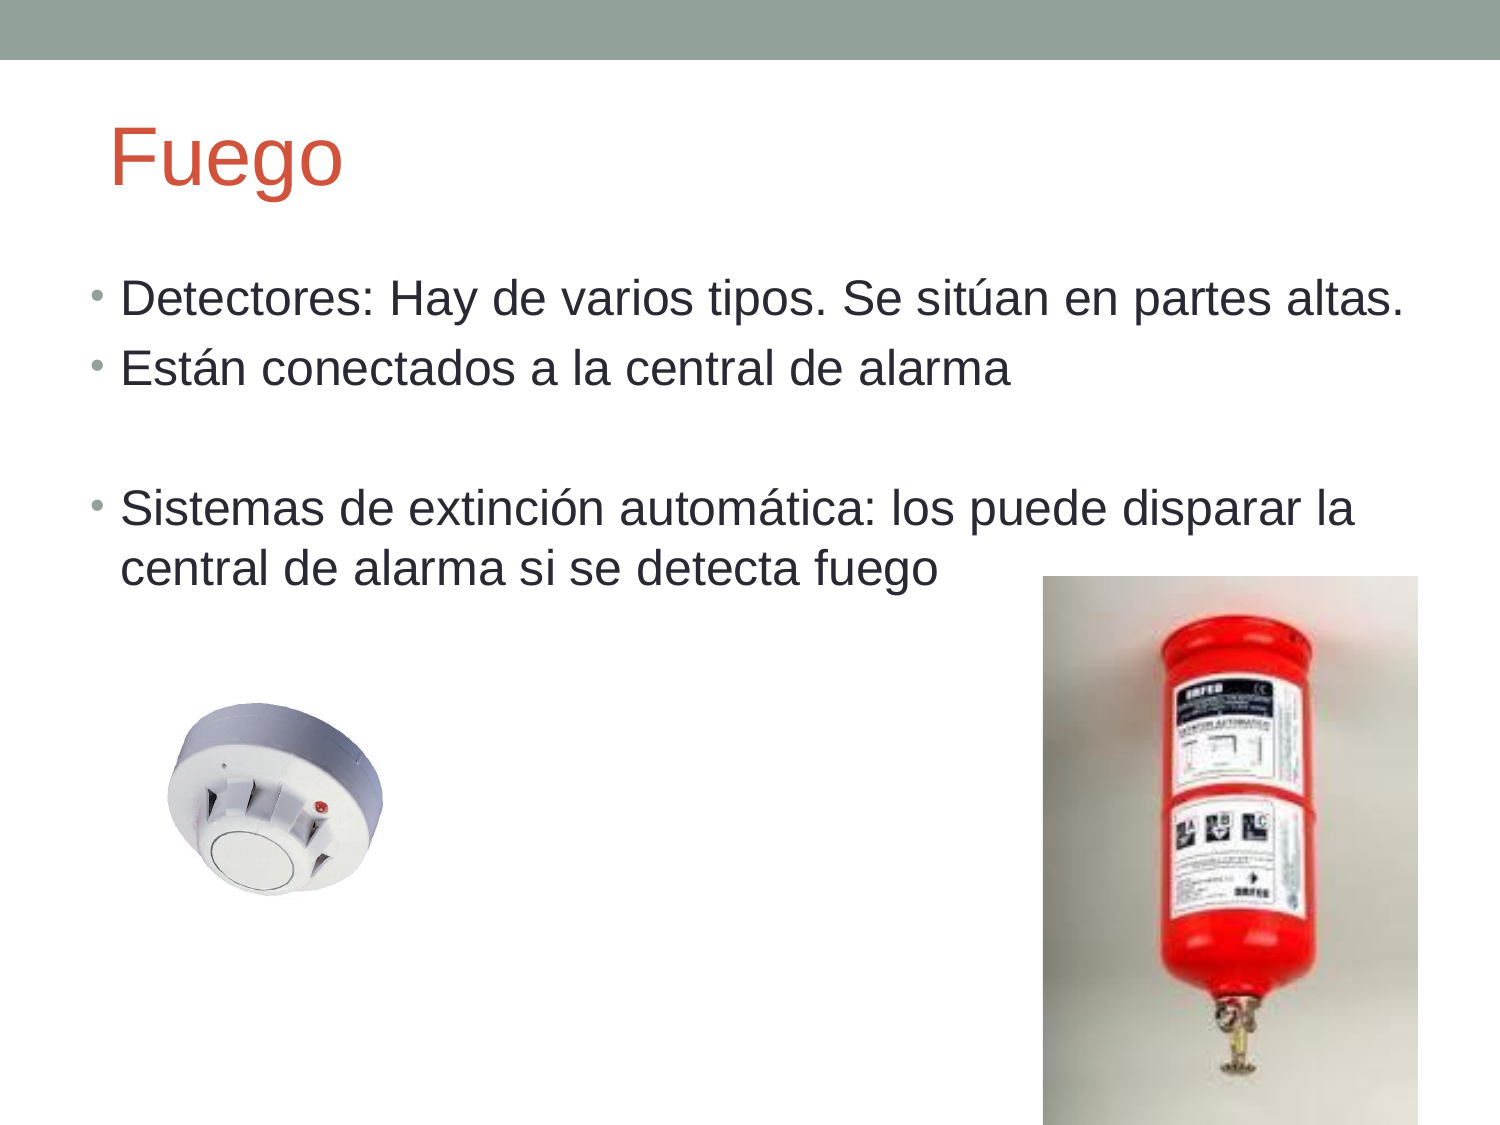

# Fuego
Detectores: Hay de varios tipos. Se sitúan en partes altas.
Están conectados a la central de alarma

Sistemas de extinción automática: los puede disparar la central de alarma si se detecta fuego